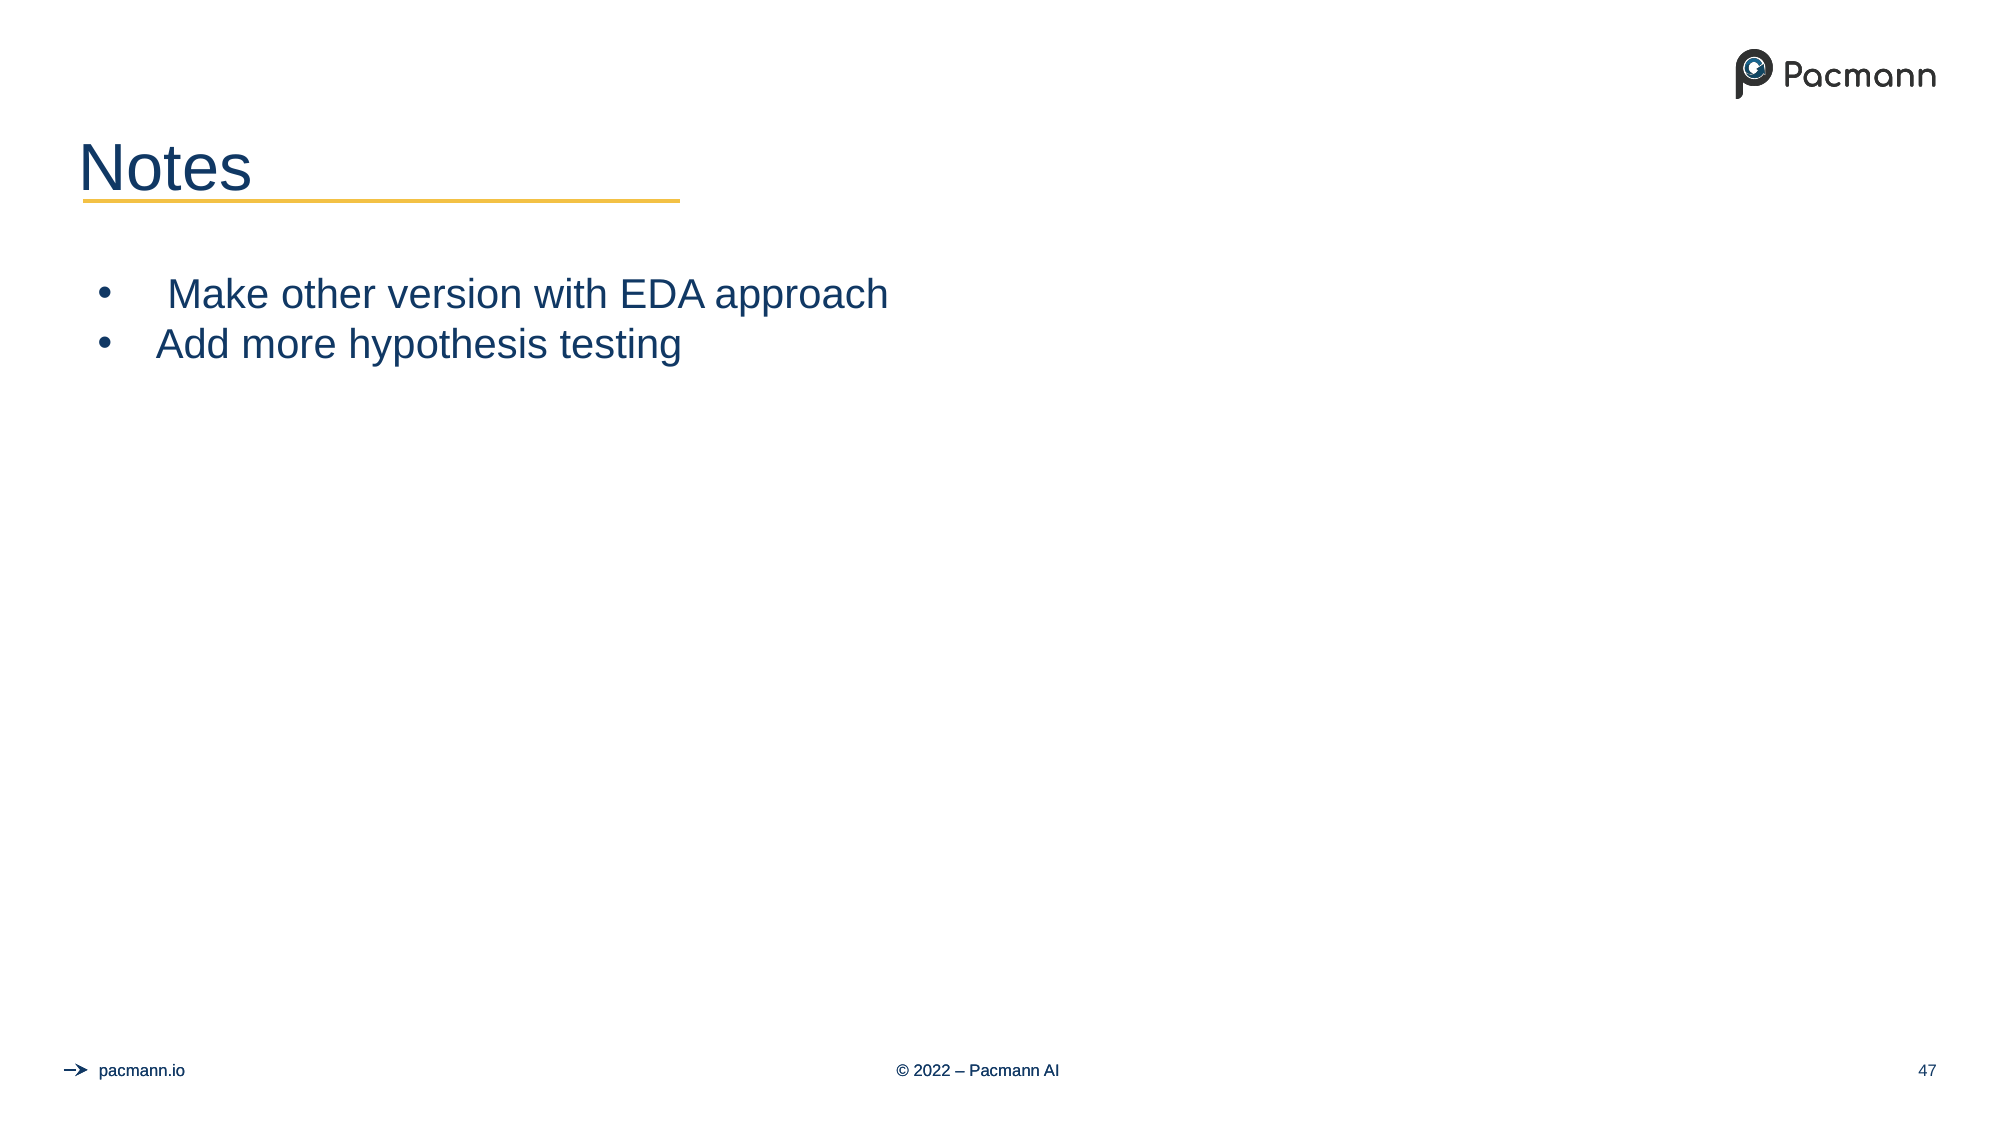

# Notes
 Make other version with EDA approach
Add more hypothesis testing